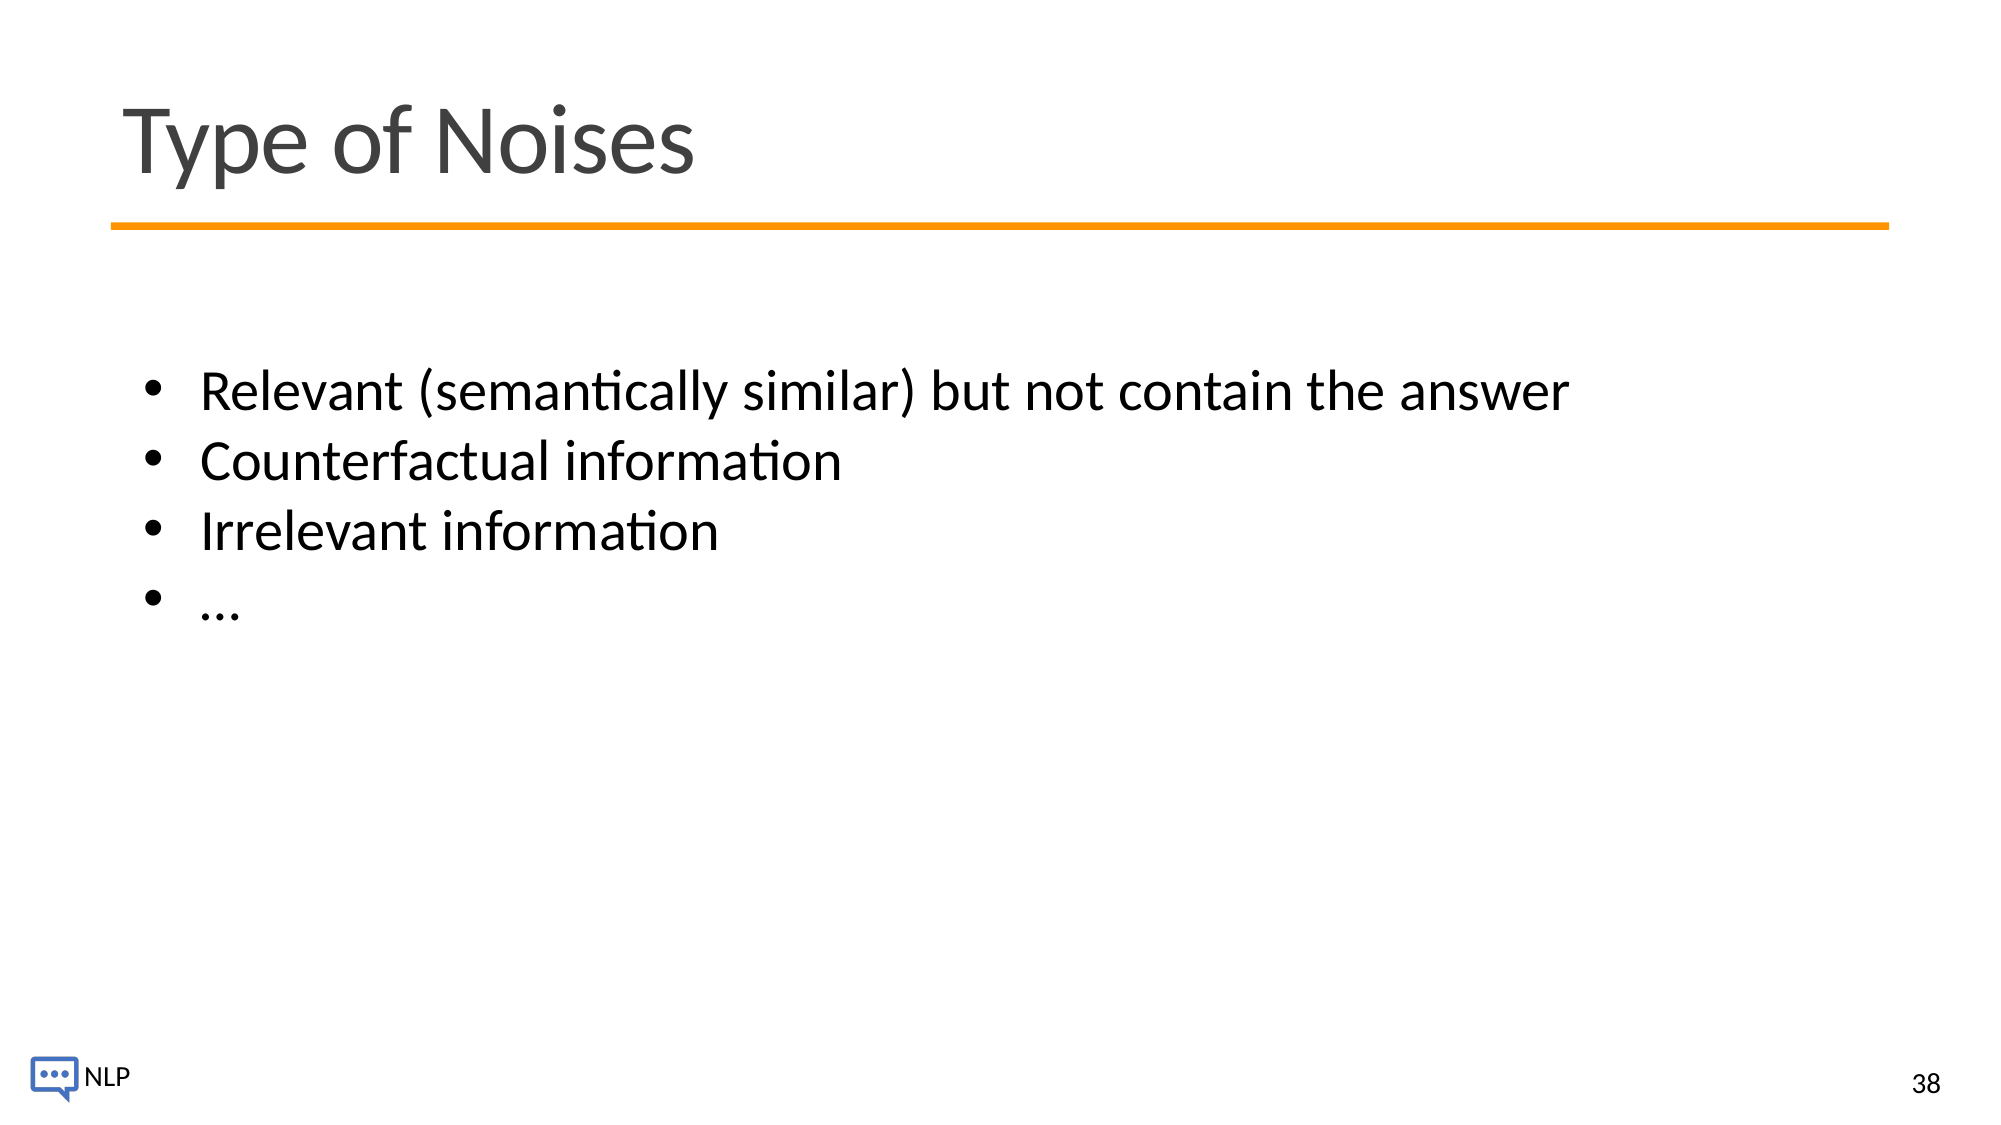

# Type of Noises
Relevant (semantically similar) but not contain the answer
Counterfactual information
Irrelevant information
…

38